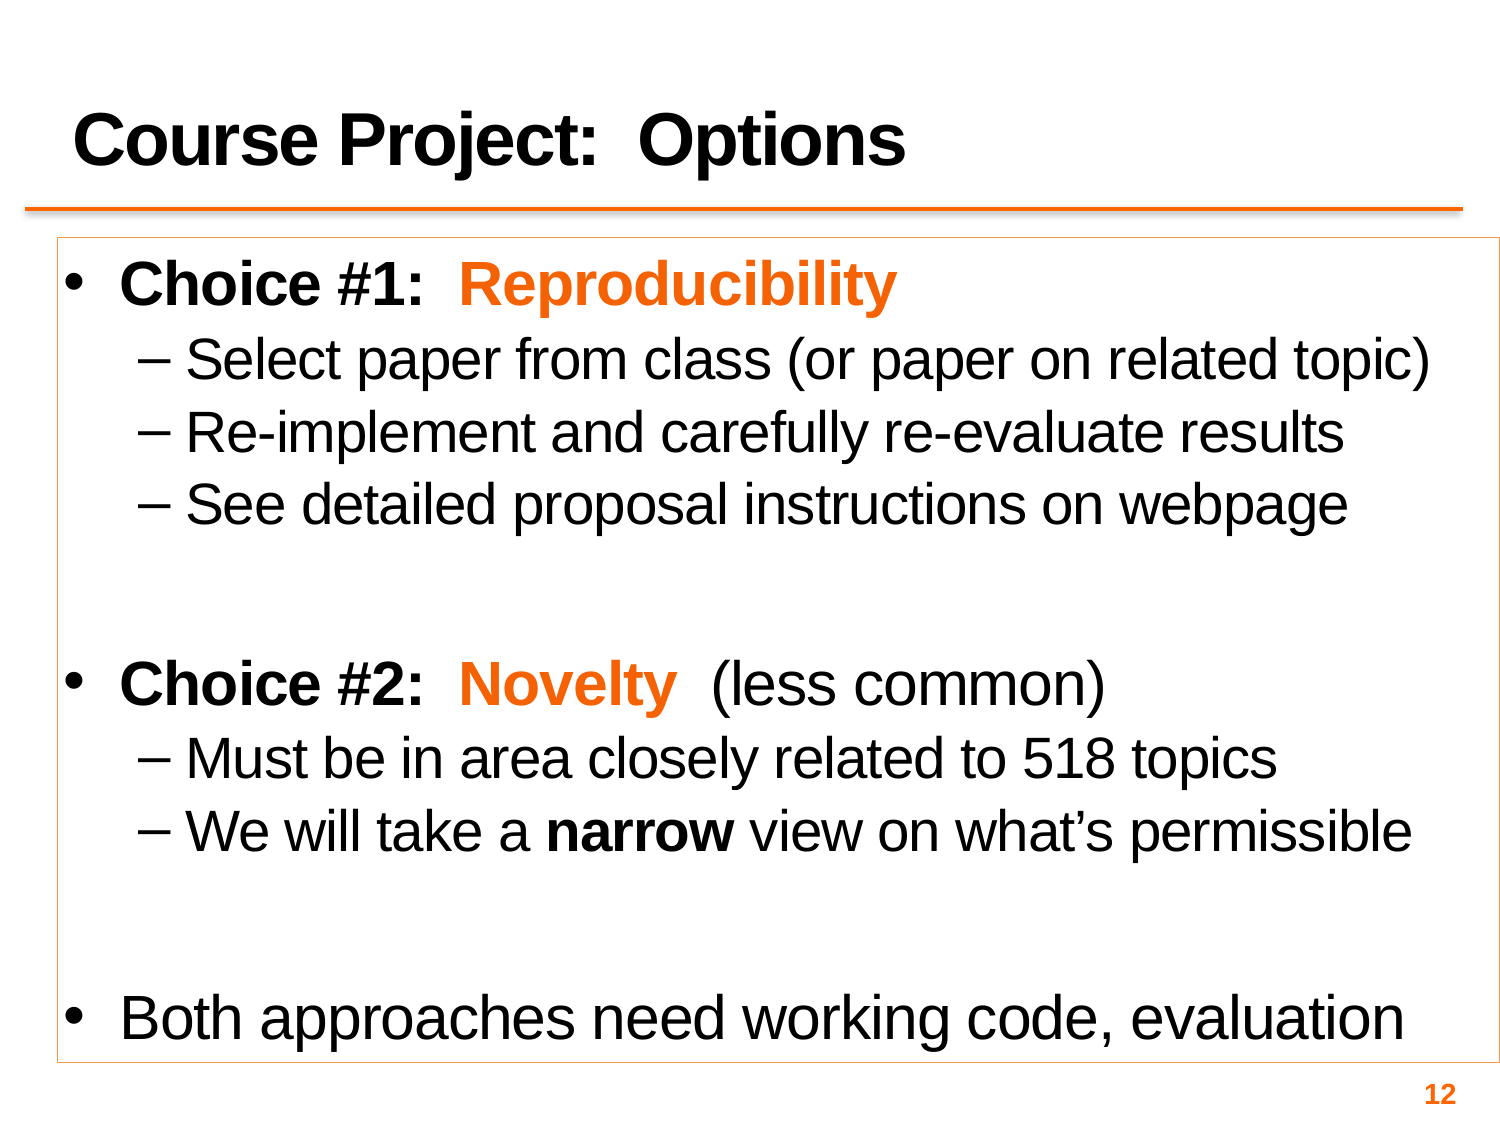

# Course Project:  Options
Choice #1:  Reproducibility
Select paper from class (or paper on related topic)
Re-implement and carefully re-evaluate results
See detailed proposal instructions on webpage

Choice #2:  Novelty  (less common)
Must be in area closely related to 518 topics
We will take a narrow view on what’s permissible

Both approaches need working code, evaluation
12